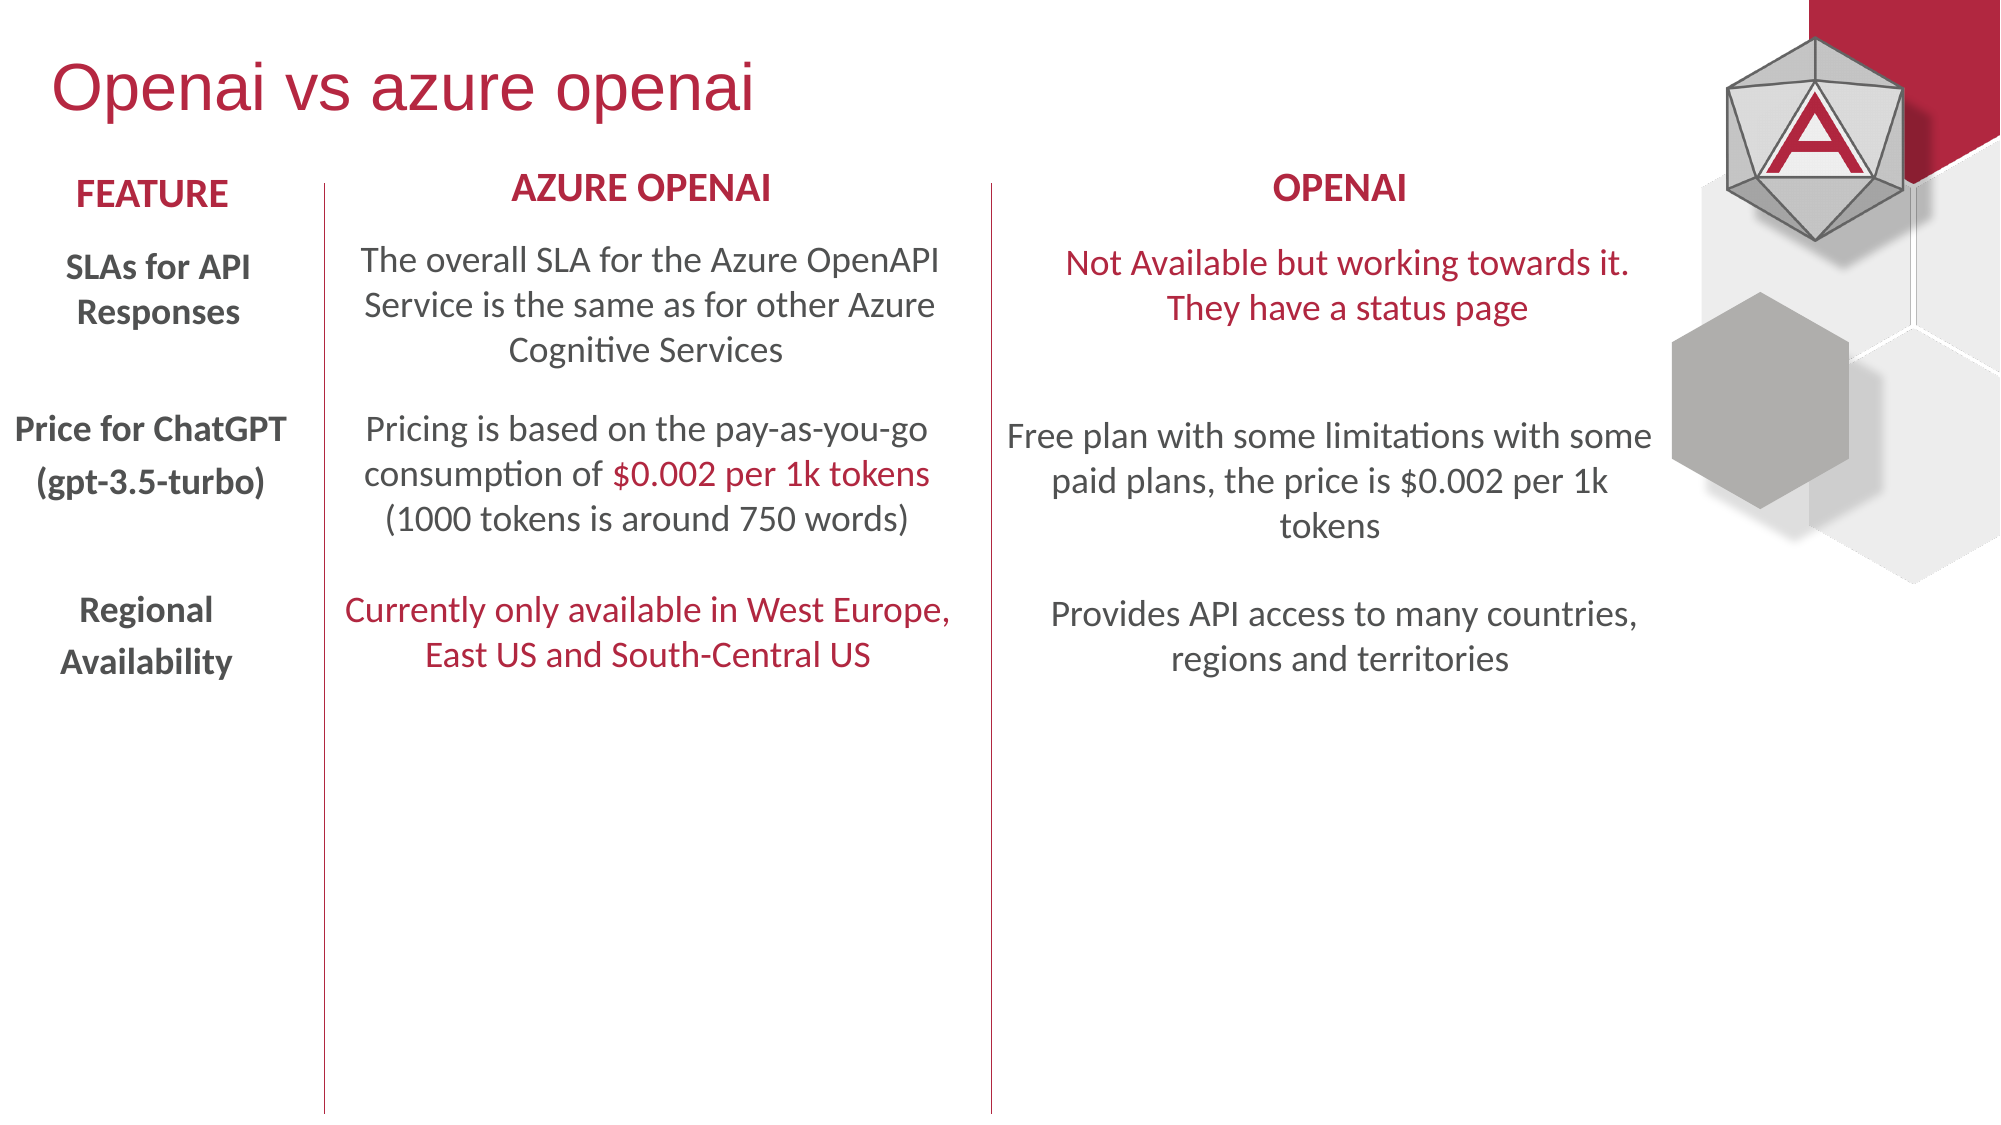

# Openai vs azure openai
OPENAI
AZURE OPENAI
FEATURE
The overall SLA for the Azure OpenAPI Service is the same as for other Azure Cognitive Services
Not Available but working towards it. They have a status page
SLAs for API Responses
Pricing is based on the pay-as-you-go consumption of $0.002 per 1k tokens (1000 tokens is around 750 words)
Price for ChatGPT
(gpt-3.5-turbo)
Free plan with some limitations with some paid plans, the price is $0.002 per 1k tokens
Regional
Availability
Currently only available in West Europe, East US and South-Central US
Provides API access to many countries, regions and territories